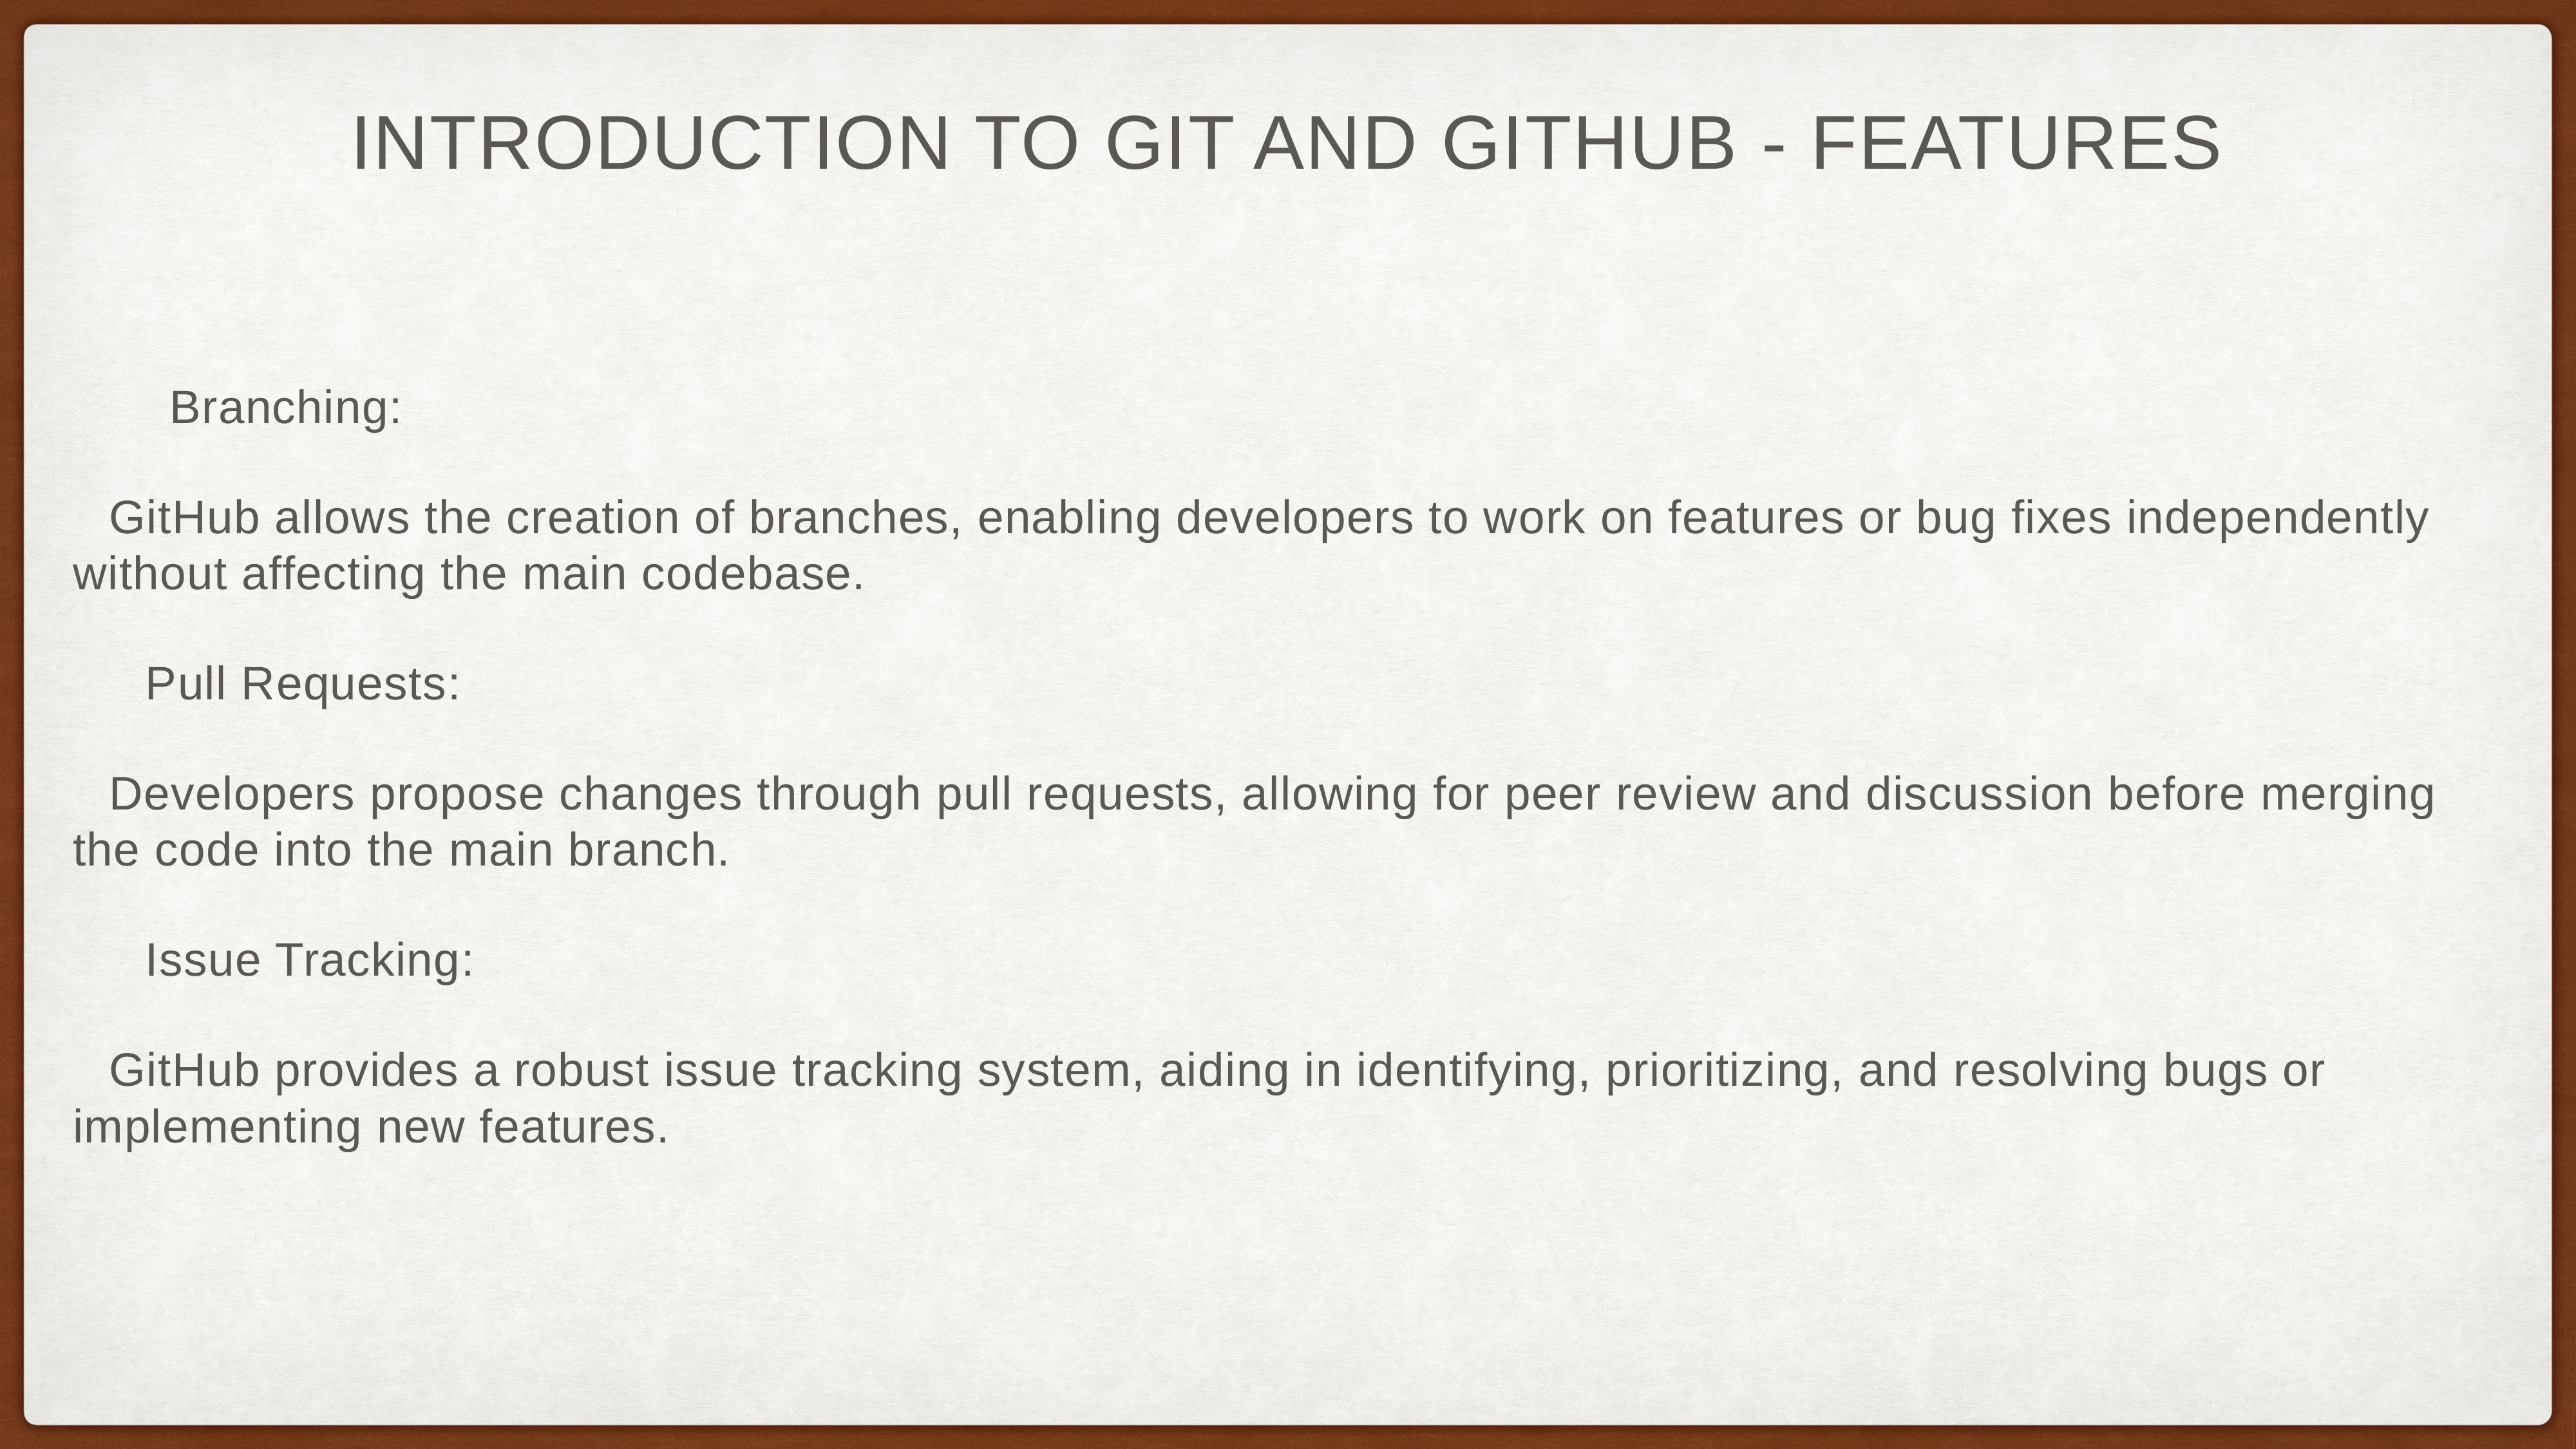

# Introduction to git and GitHub - features
	Branching:
GitHub allows the creation of branches, enabling developers to work on features or bug fixes independently without affecting the main codebase.
Pull Requests:
Developers propose changes through pull requests, allowing for peer review and discussion before merging the code into the main branch.
Issue Tracking:
GitHub provides a robust issue tracking system, aiding in identifying, prioritizing, and resolving bugs or implementing new features.